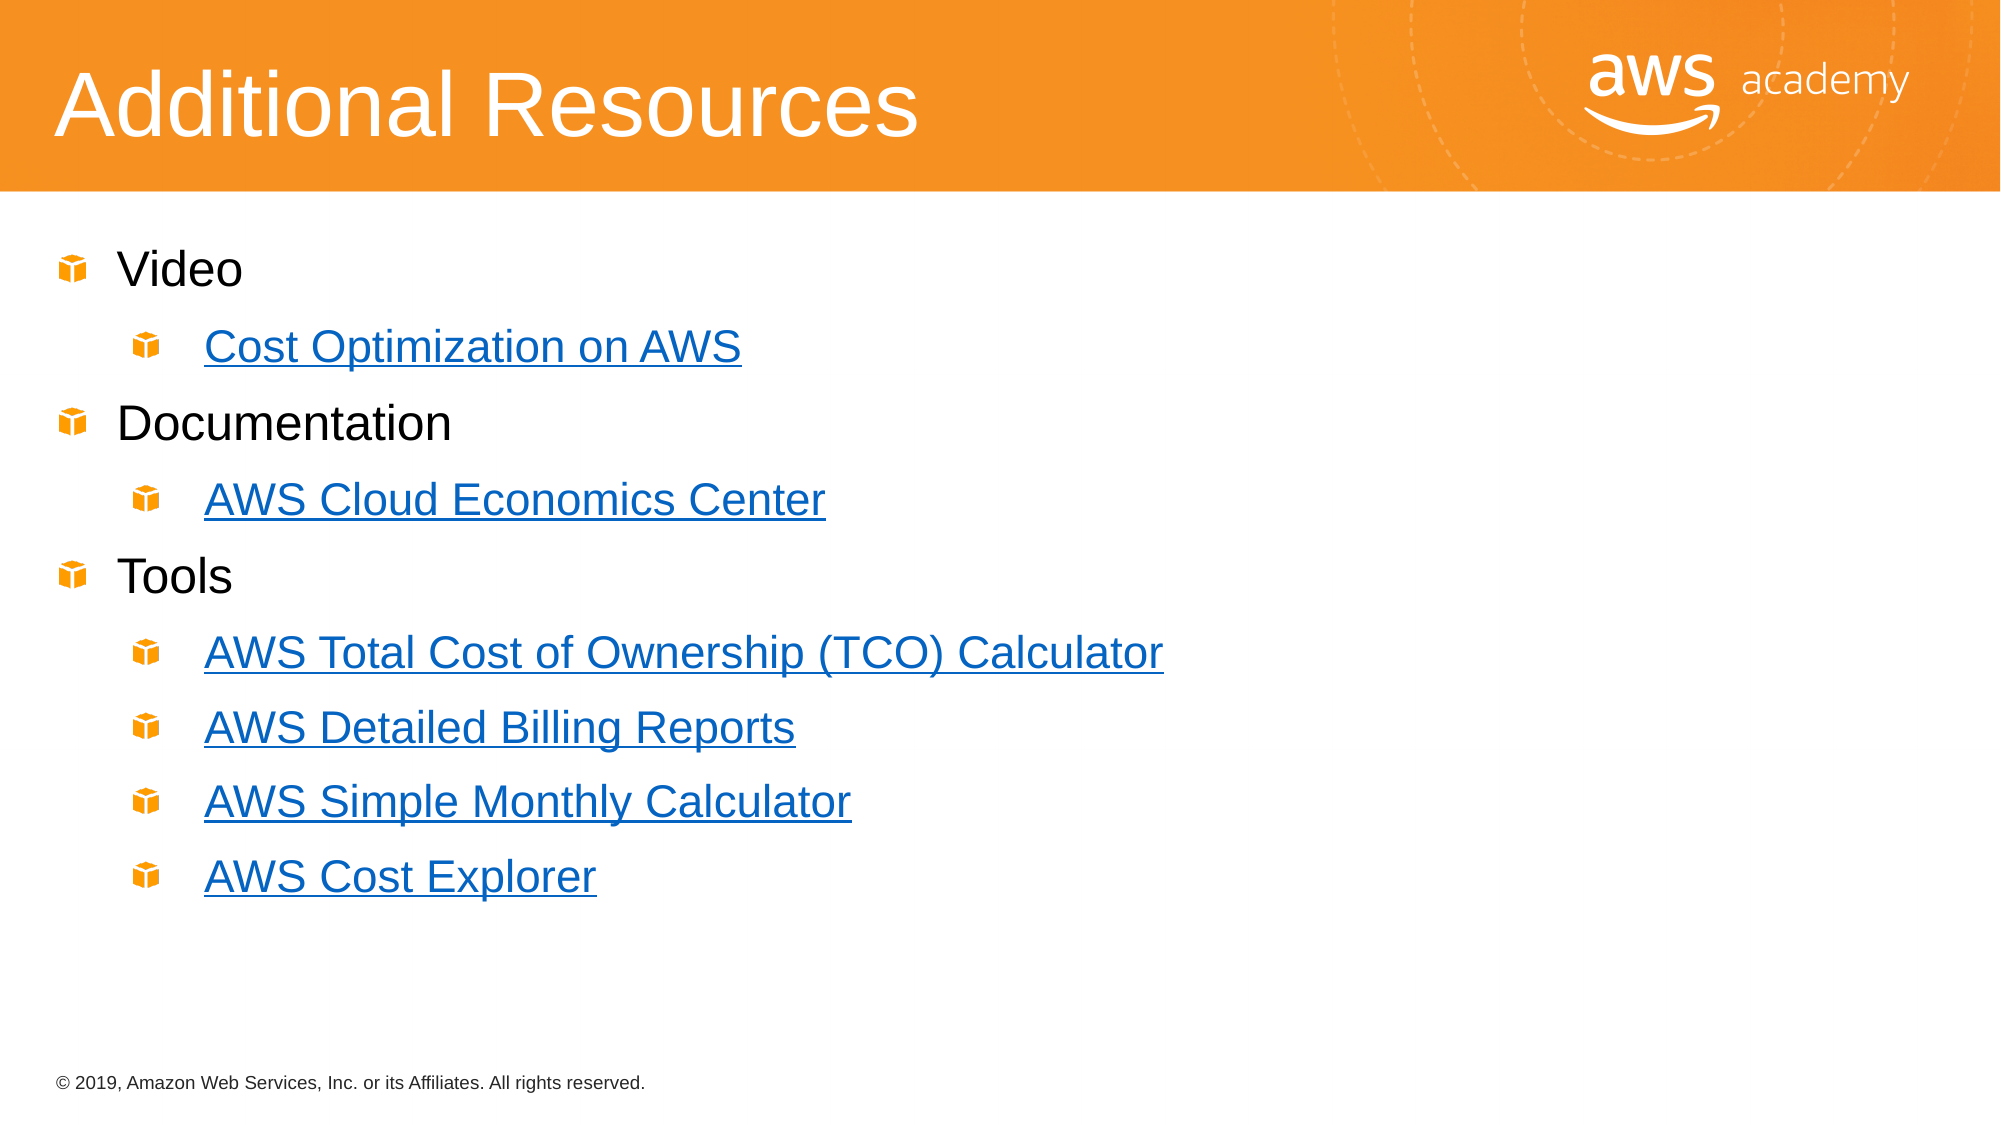

# Additional Resources
Video
Cost Optimization on AWS
Documentation
AWS Cloud Economics Center
Tools
AWS Total Cost of Ownership (TCO) Calculator
AWS Detailed Billing Reports
AWS Simple Monthly Calculator
AWS Cost Explorer